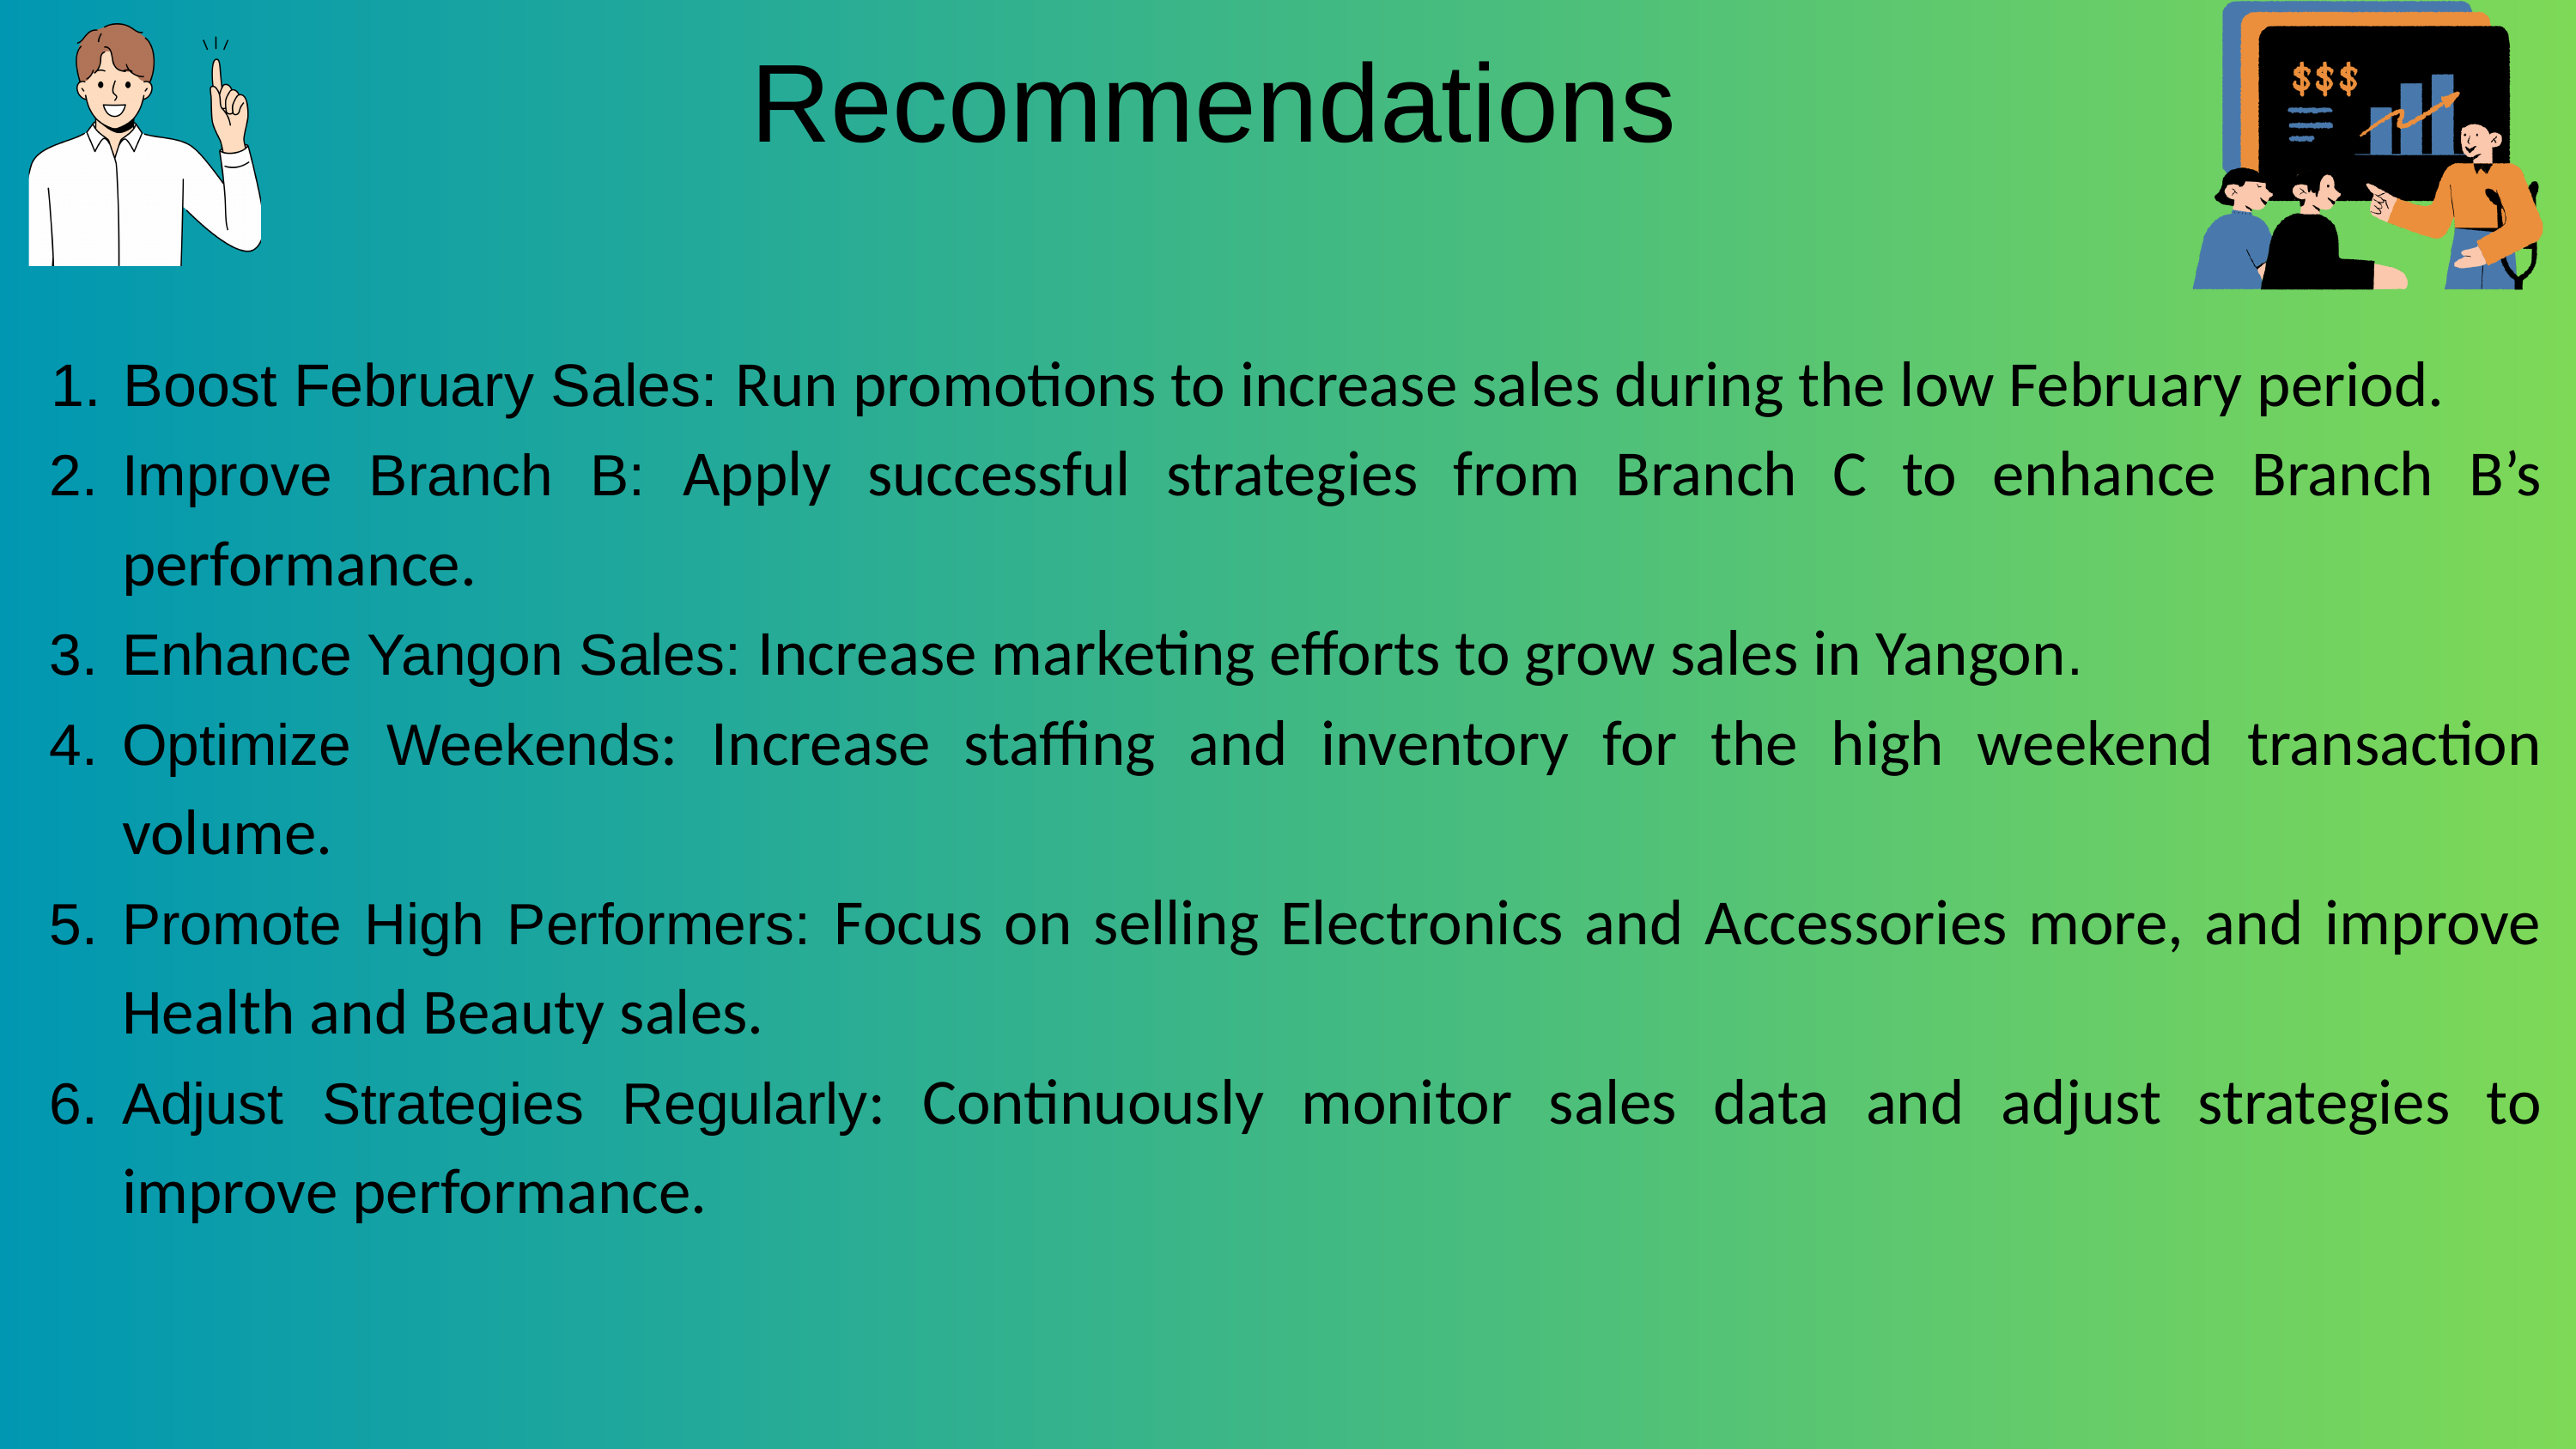

Recommendations

Boost February Sales: Run promotions to increase sales during the low February period.
Improve Branch B: Apply successful strategies from Branch C to enhance Branch B’s performance.
Enhance Yangon Sales: Increase marketing efforts to grow sales in Yangon.
Optimize Weekends: Increase staffing and inventory for the high weekend transaction volume.
Promote High Performers: Focus on selling Electronics and Accessories more, and improve Health and Beauty sales.
Adjust Strategies Regularly: Continuously monitor sales data and adjust strategies to improve performance.